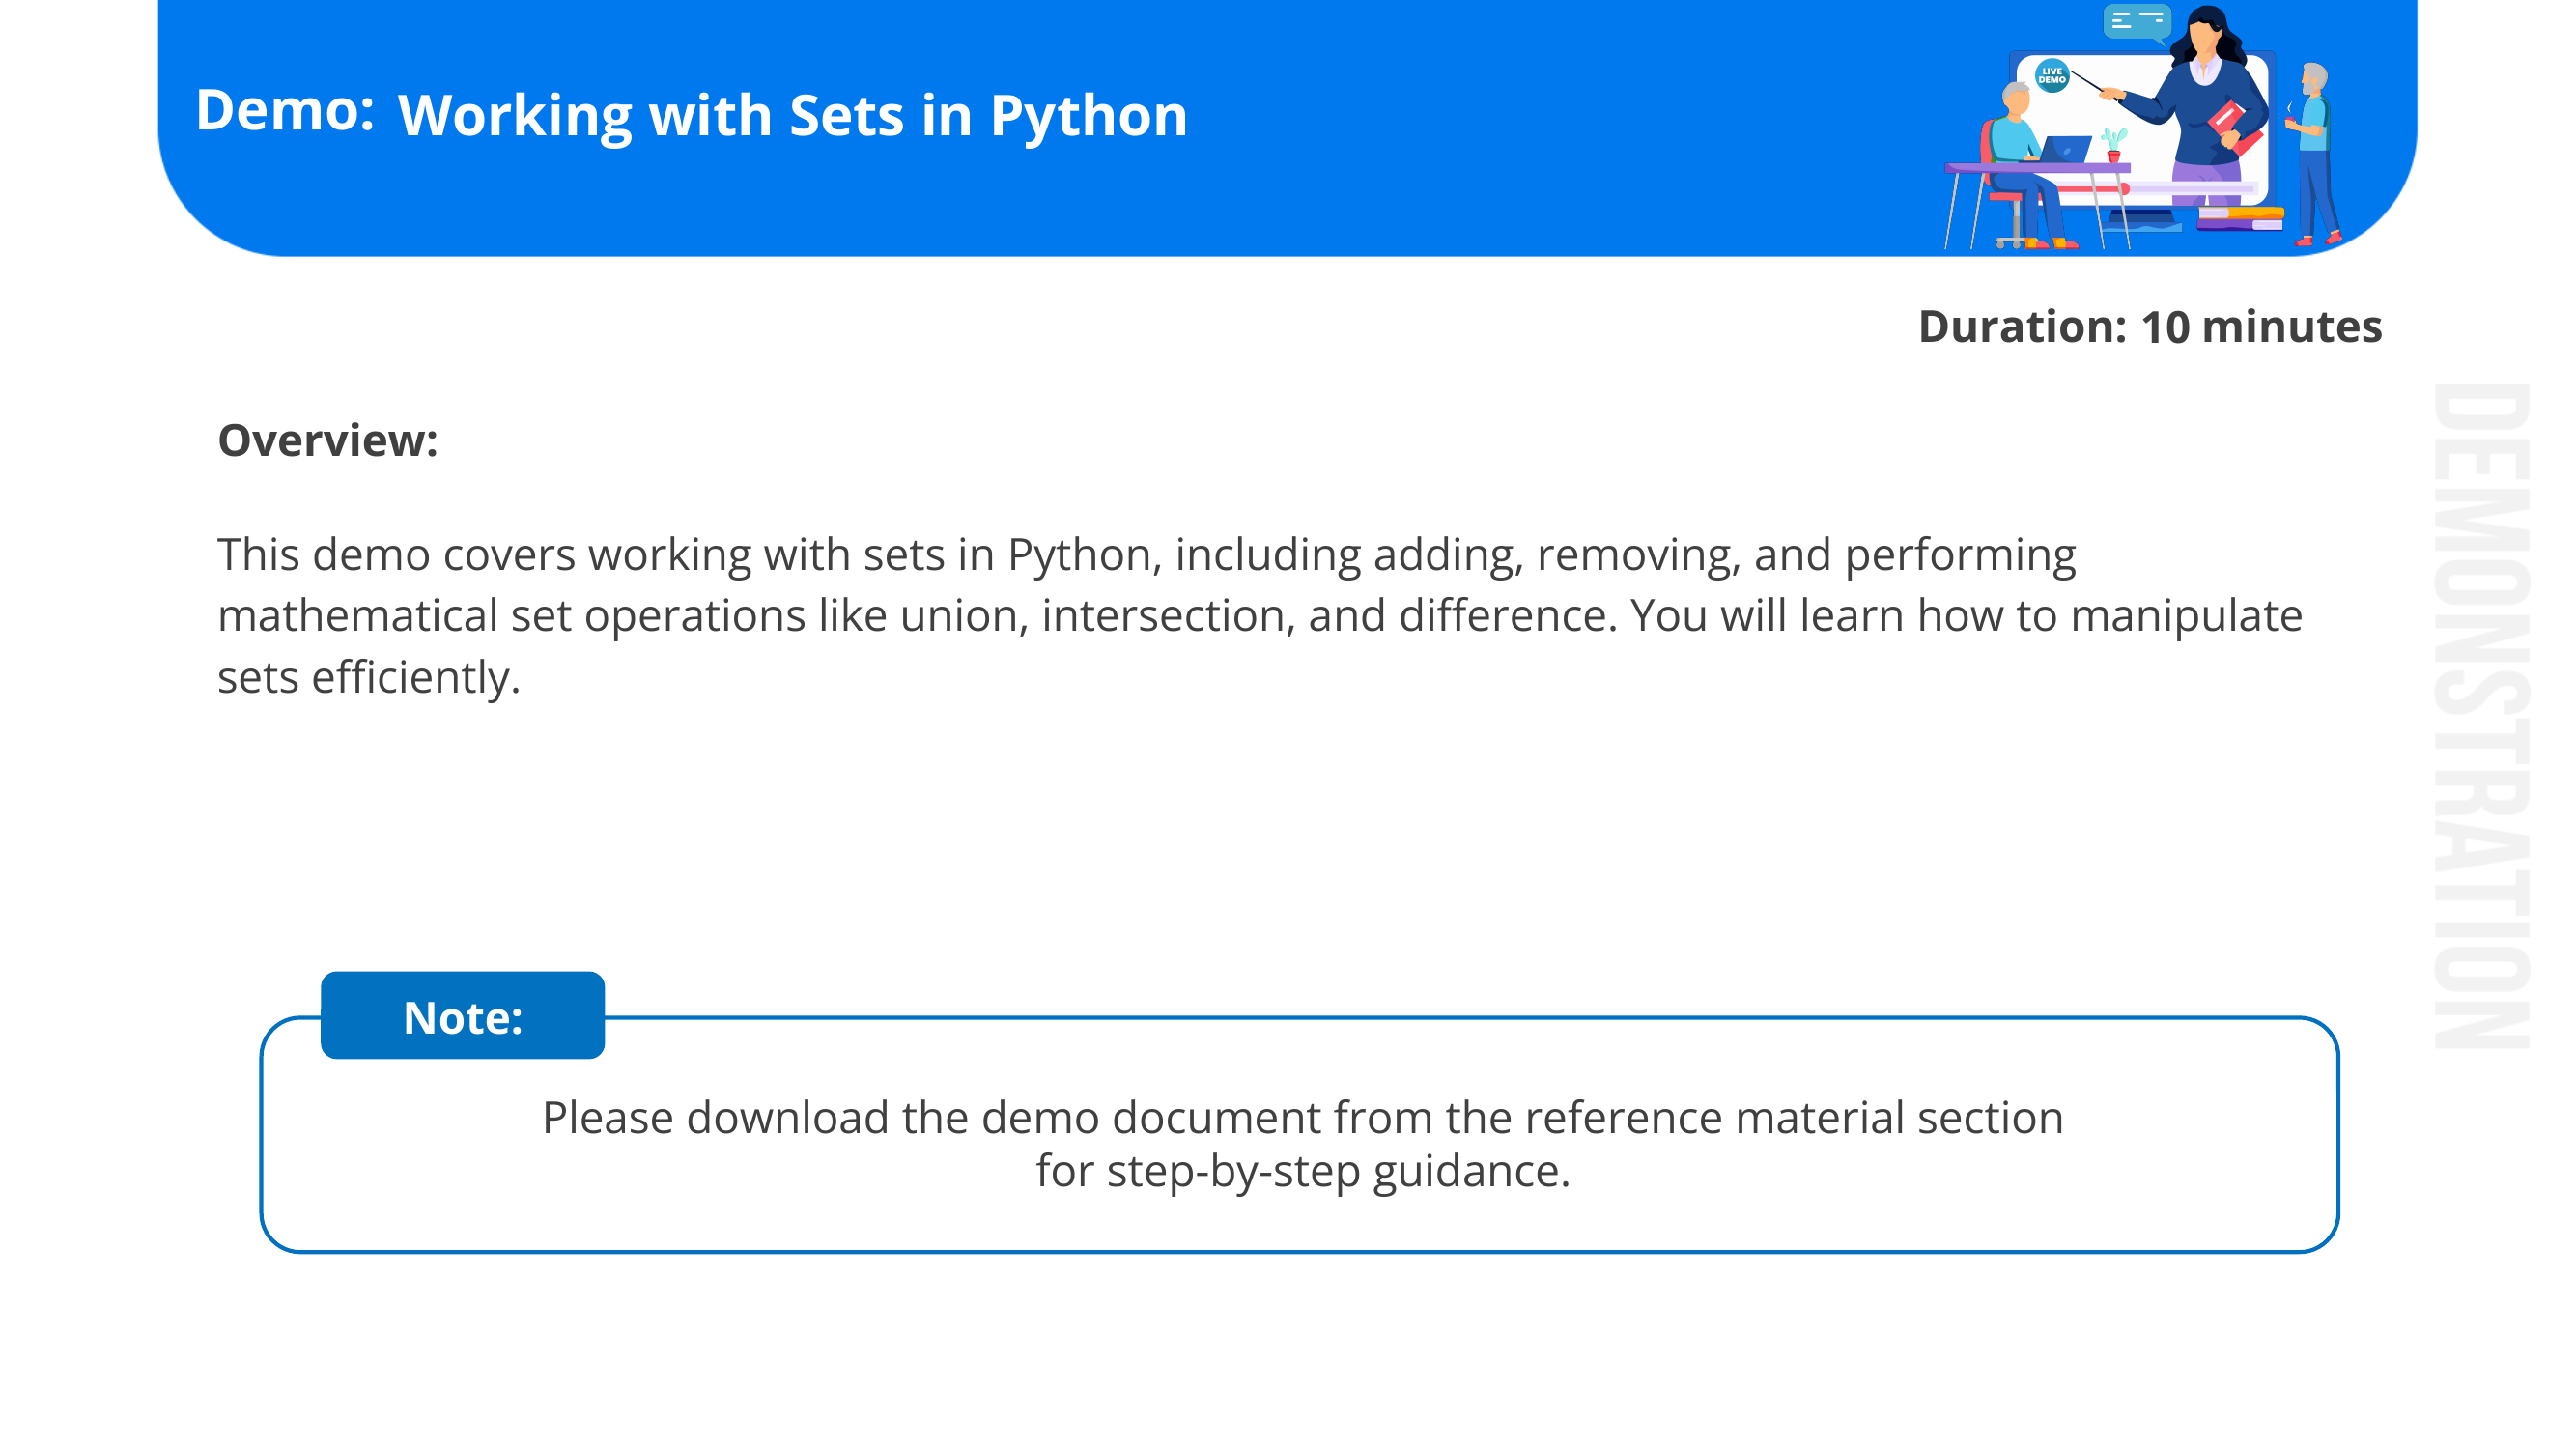

# Working with Sets in Python
10
Overview:

This demo covers working with sets in Python, including adding, removing, and performing mathematical set operations like union, intersection, and difference. You will learn how to manipulate sets efficiently.

Note:

Please download the demo document from the reference material section
for step-by-step guidance.